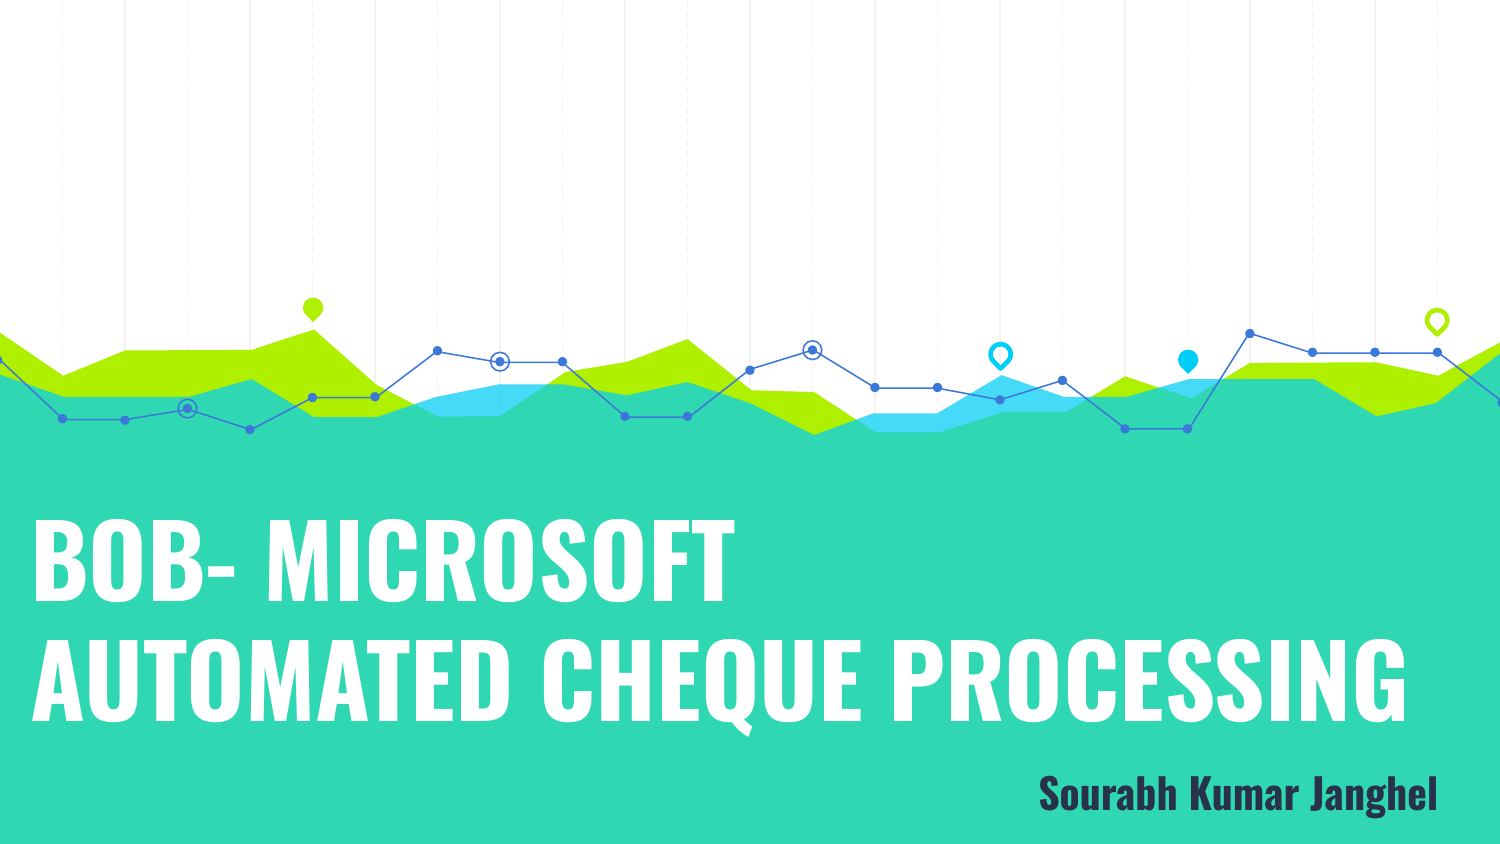

# BOB- MICROSOFT AUTOMATED CHEQUE PROCESSING
Sourabh Kumar Janghel